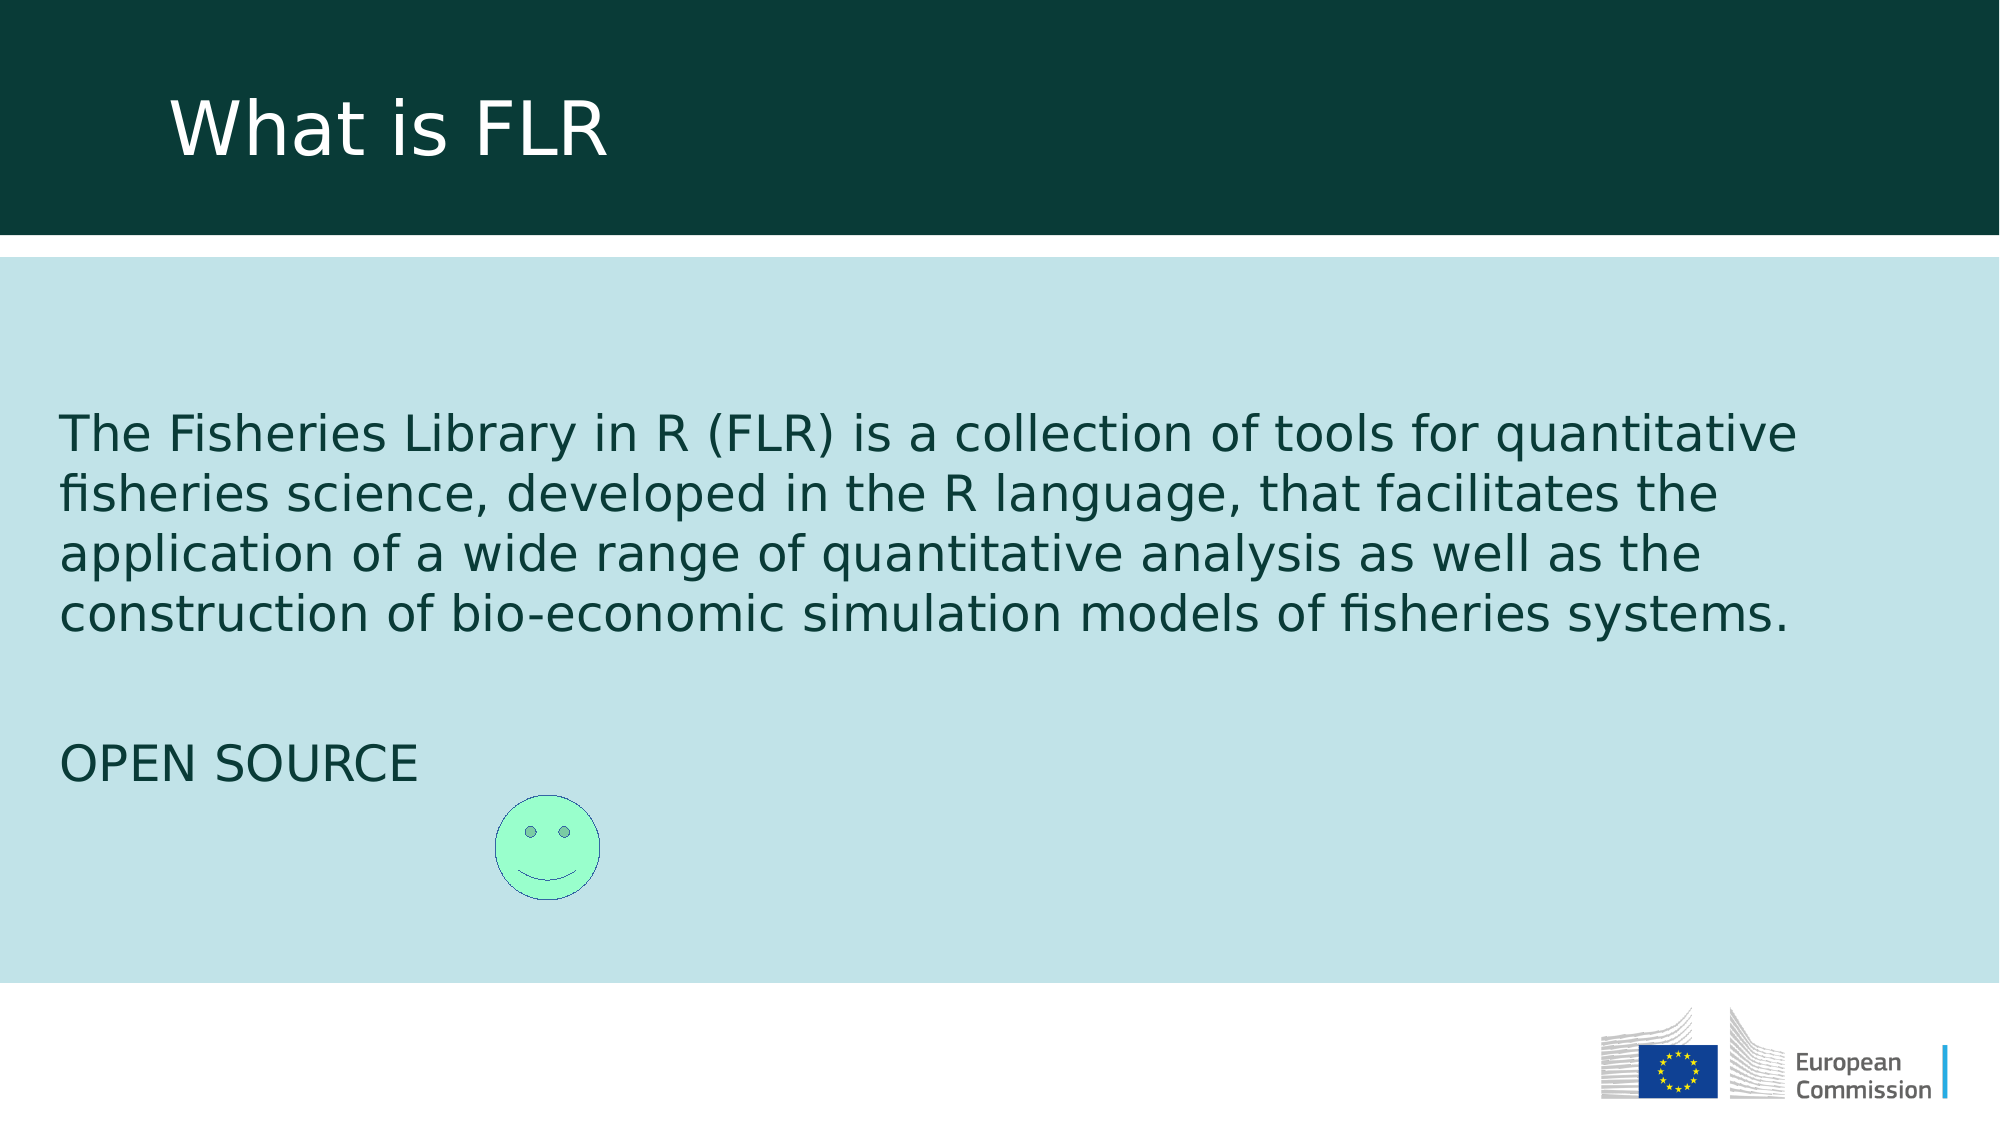

What is FLR

The Fisheries Library in R (FLR) is a collection of tools for quantitative fisheries science, developed in the R language, that facilitates the application of a wide range of quantitative analysis as well as the construction of bio-economic simulation models of fisheries systems.

OPEN SOURCE